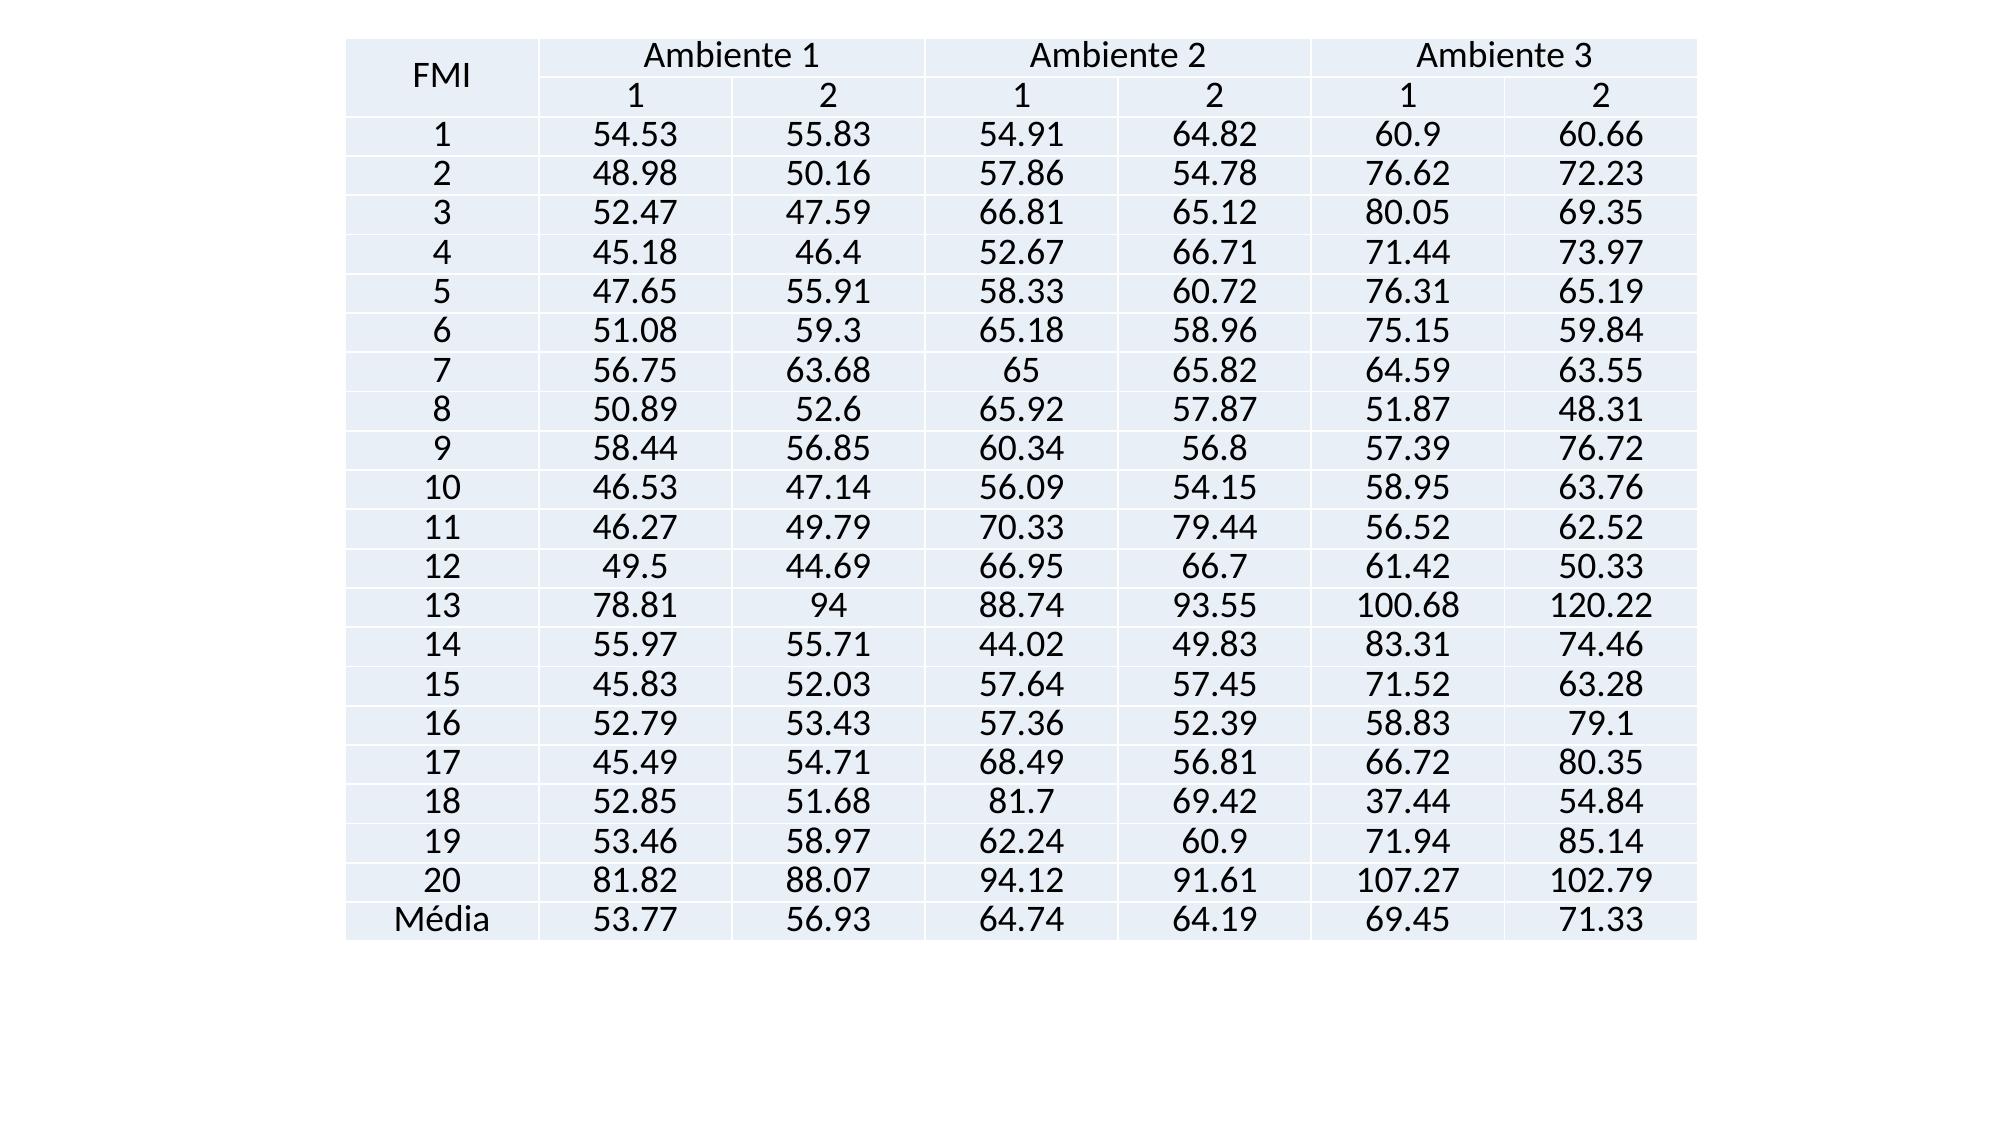

| FMI | Ambiente 1 |  | Ambiente 2 |  | Ambiente 3 |  |
| --- | --- | --- | --- | --- | --- | --- |
|  | 1 | 2 | 1 | 2 | 1 | 2 |
| 1 | 54.53 | 55.83 | 54.91 | 64.82 | 60.9 | 60.66 |
| 2 | 48.98 | 50.16 | 57.86 | 54.78 | 76.62 | 72.23 |
| 3 | 52.47 | 47.59 | 66.81 | 65.12 | 80.05 | 69.35 |
| 4 | 45.18 | 46.4 | 52.67 | 66.71 | 71.44 | 73.97 |
| 5 | 47.65 | 55.91 | 58.33 | 60.72 | 76.31 | 65.19 |
| 6 | 51.08 | 59.3 | 65.18 | 58.96 | 75.15 | 59.84 |
| 7 | 56.75 | 63.68 | 65 | 65.82 | 64.59 | 63.55 |
| 8 | 50.89 | 52.6 | 65.92 | 57.87 | 51.87 | 48.31 |
| 9 | 58.44 | 56.85 | 60.34 | 56.8 | 57.39 | 76.72 |
| 10 | 46.53 | 47.14 | 56.09 | 54.15 | 58.95 | 63.76 |
| 11 | 46.27 | 49.79 | 70.33 | 79.44 | 56.52 | 62.52 |
| 12 | 49.5 | 44.69 | 66.95 | 66.7 | 61.42 | 50.33 |
| 13 | 78.81 | 94 | 88.74 | 93.55 | 100.68 | 120.22 |
| 14 | 55.97 | 55.71 | 44.02 | 49.83 | 83.31 | 74.46 |
| 15 | 45.83 | 52.03 | 57.64 | 57.45 | 71.52 | 63.28 |
| 16 | 52.79 | 53.43 | 57.36 | 52.39 | 58.83 | 79.1 |
| 17 | 45.49 | 54.71 | 68.49 | 56.81 | 66.72 | 80.35 |
| 18 | 52.85 | 51.68 | 81.7 | 69.42 | 37.44 | 54.84 |
| 19 | 53.46 | 58.97 | 62.24 | 60.9 | 71.94 | 85.14 |
| 20 | 81.82 | 88.07 | 94.12 | 91.61 | 107.27 | 102.79 |
| Média | 53.77 | 56.93 | 64.74 | 64.19 | 69.45 | 71.33 |